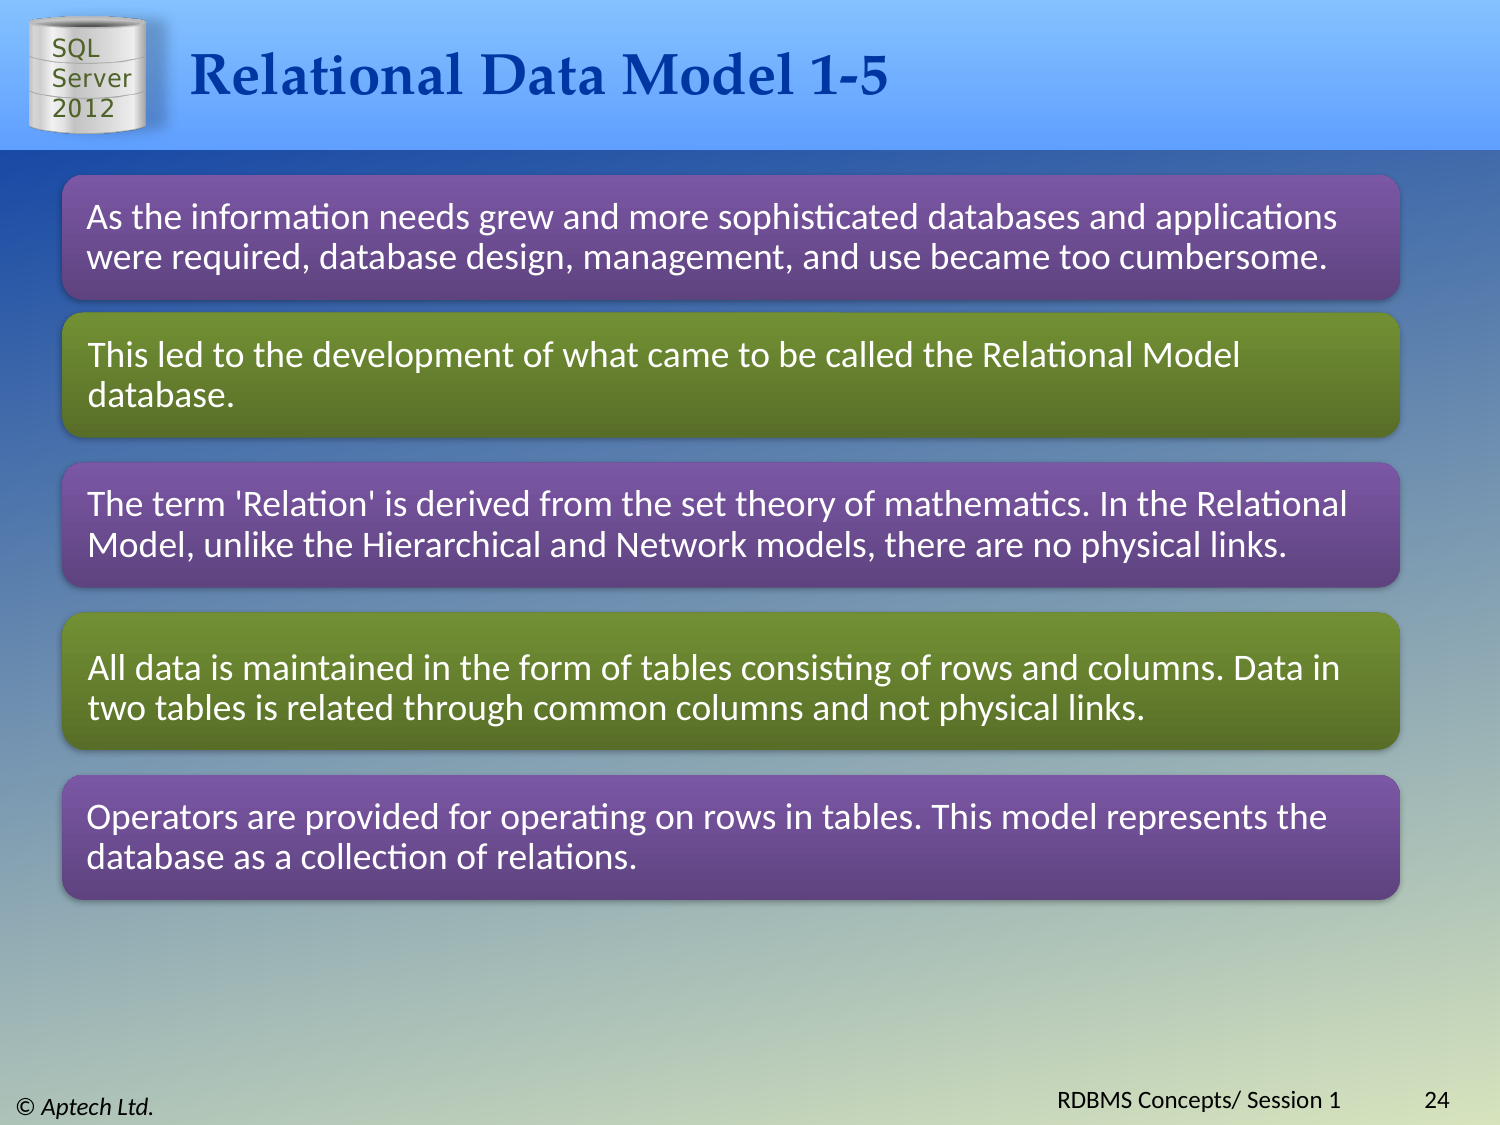

# Relational Data Model 1-5

As the information needs grew and more sophisticated databases and applications were required, database design, management, and use became too cumbersome.

This led to the development of what came to be called the Relational Model database.

The term 'Relation' is derived from the set theory of mathematics. In the Relational Model, unlike the Hierarchical and Network models, there are no physical links.

All data is maintained in the form of tables consisting of rows and columns. Data in two tables is related through common columns and not physical links.

Operators are provided for operating on rows in tables. This model represents the database as a collection of relations.
RDBMS Concepts/ Session 1
24